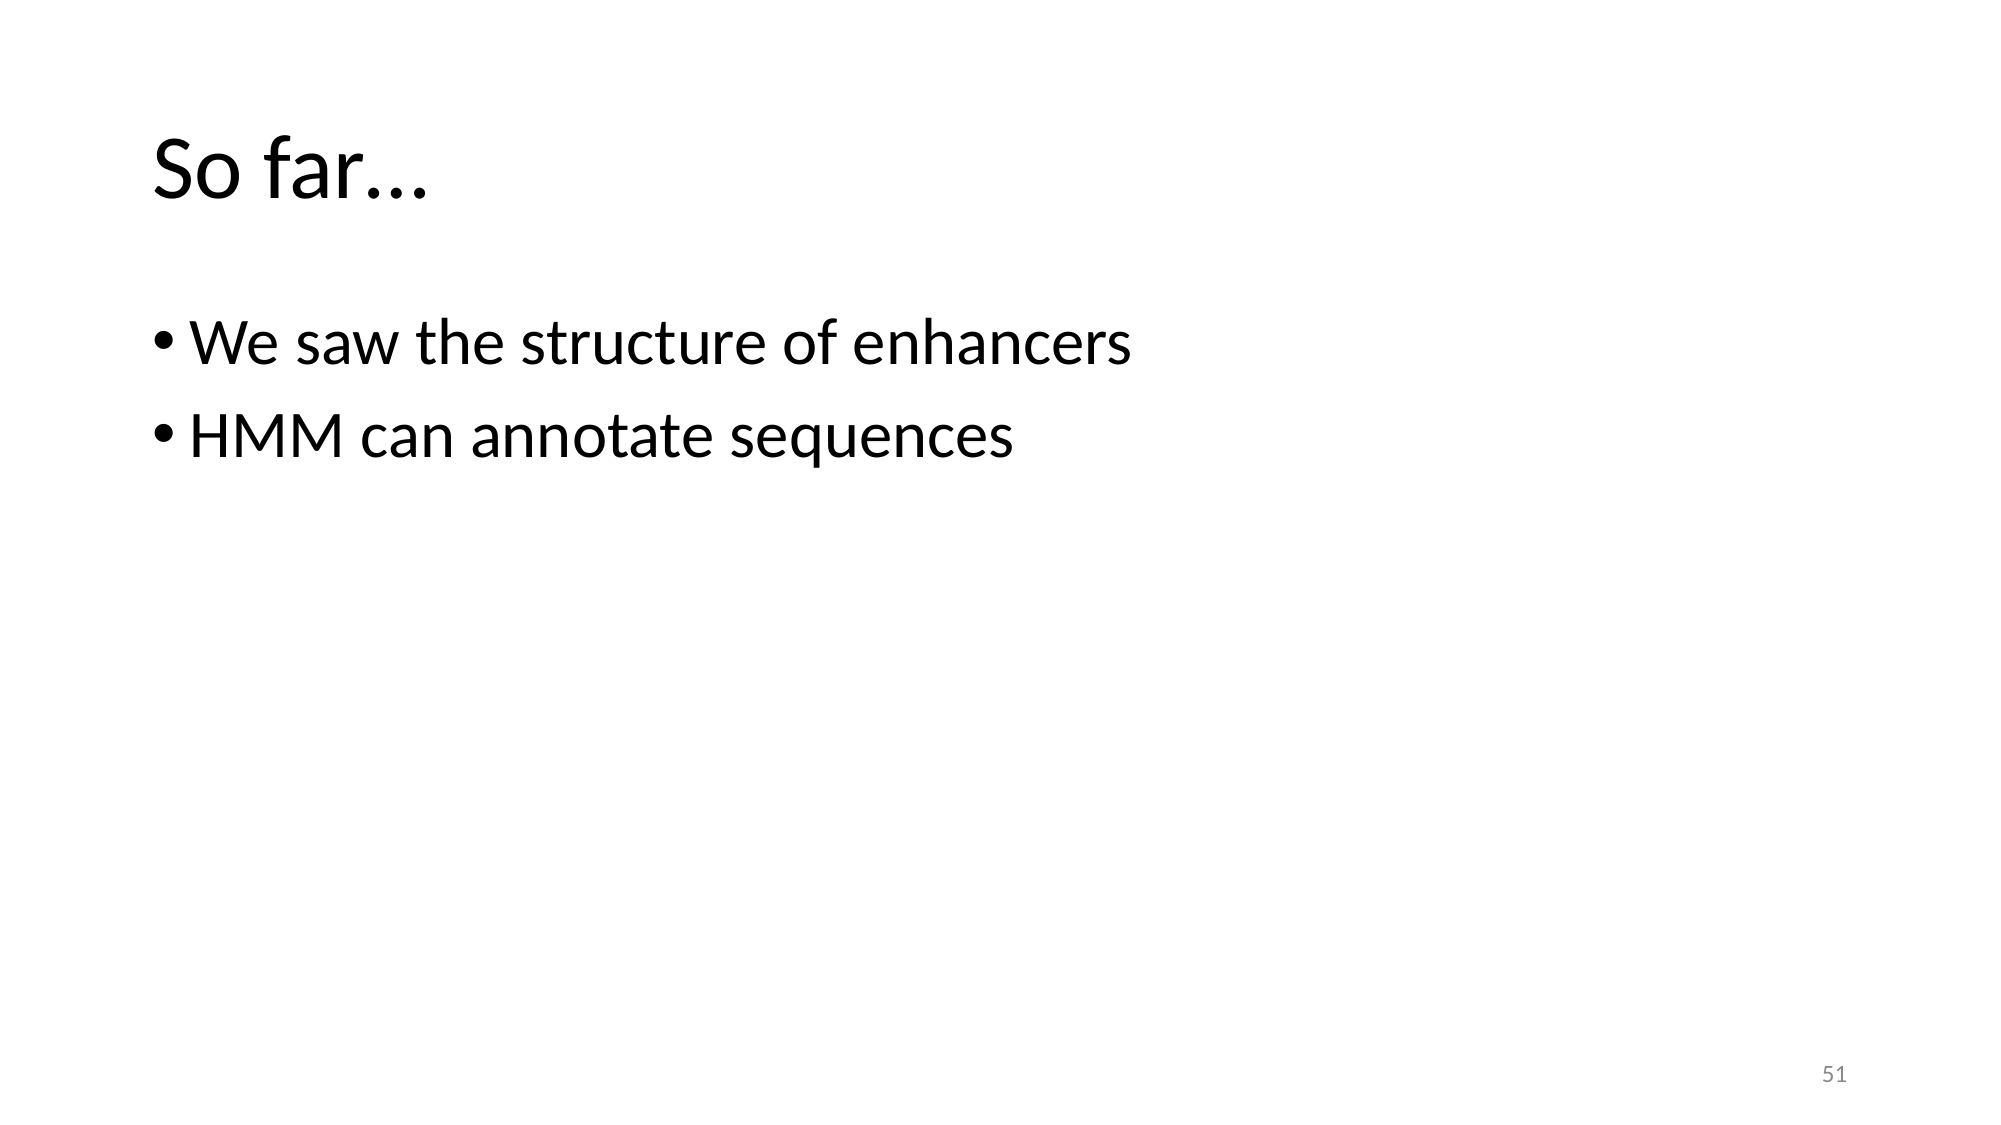

# So far…
We saw the structure of enhancers
HMM can annotate sequences

51